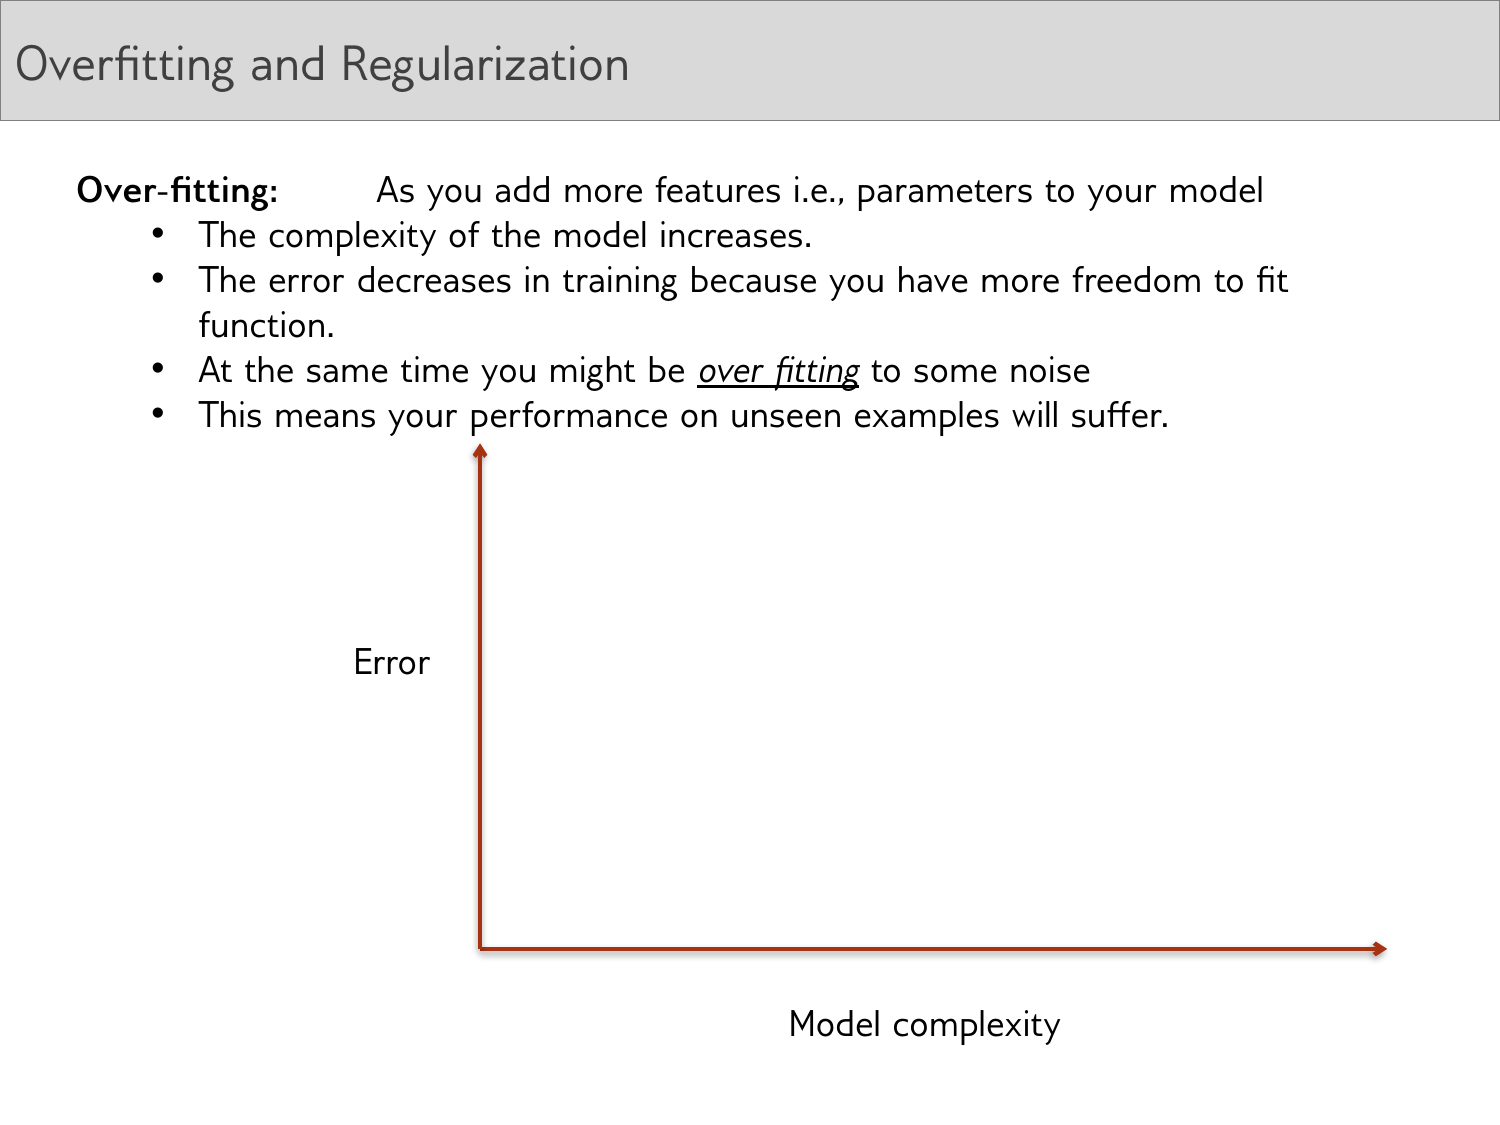

# Overfitting and Regularization
Over-fitting: 	As you add more features i.e., parameters to your model
The complexity of the model increases.
The error decreases in training because you have more freedom to fit function.
At the same time you might be over fitting to some noise
This means your performance on unseen examples will suffer.
Error
Model complexity